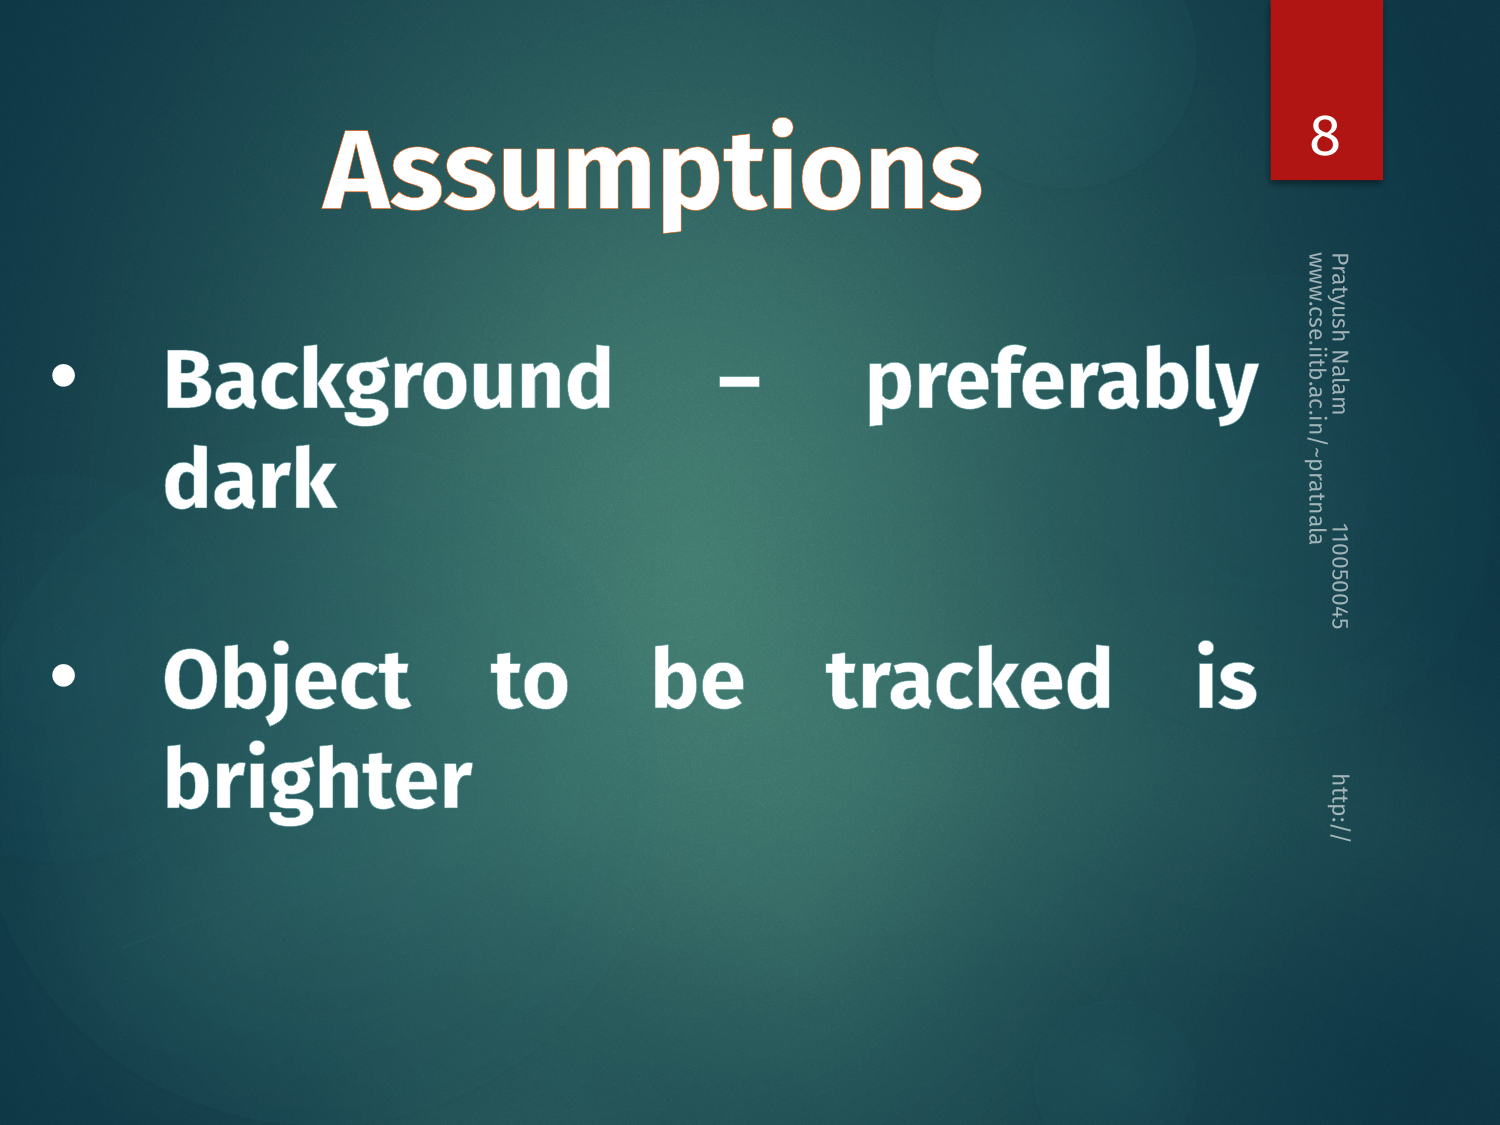

8
Assumptions
Background – preferably dark

Object to be tracked is brighter
Pratyush Nalam                  110050045                        http://www.cse.iitb.ac.in/~pratnala